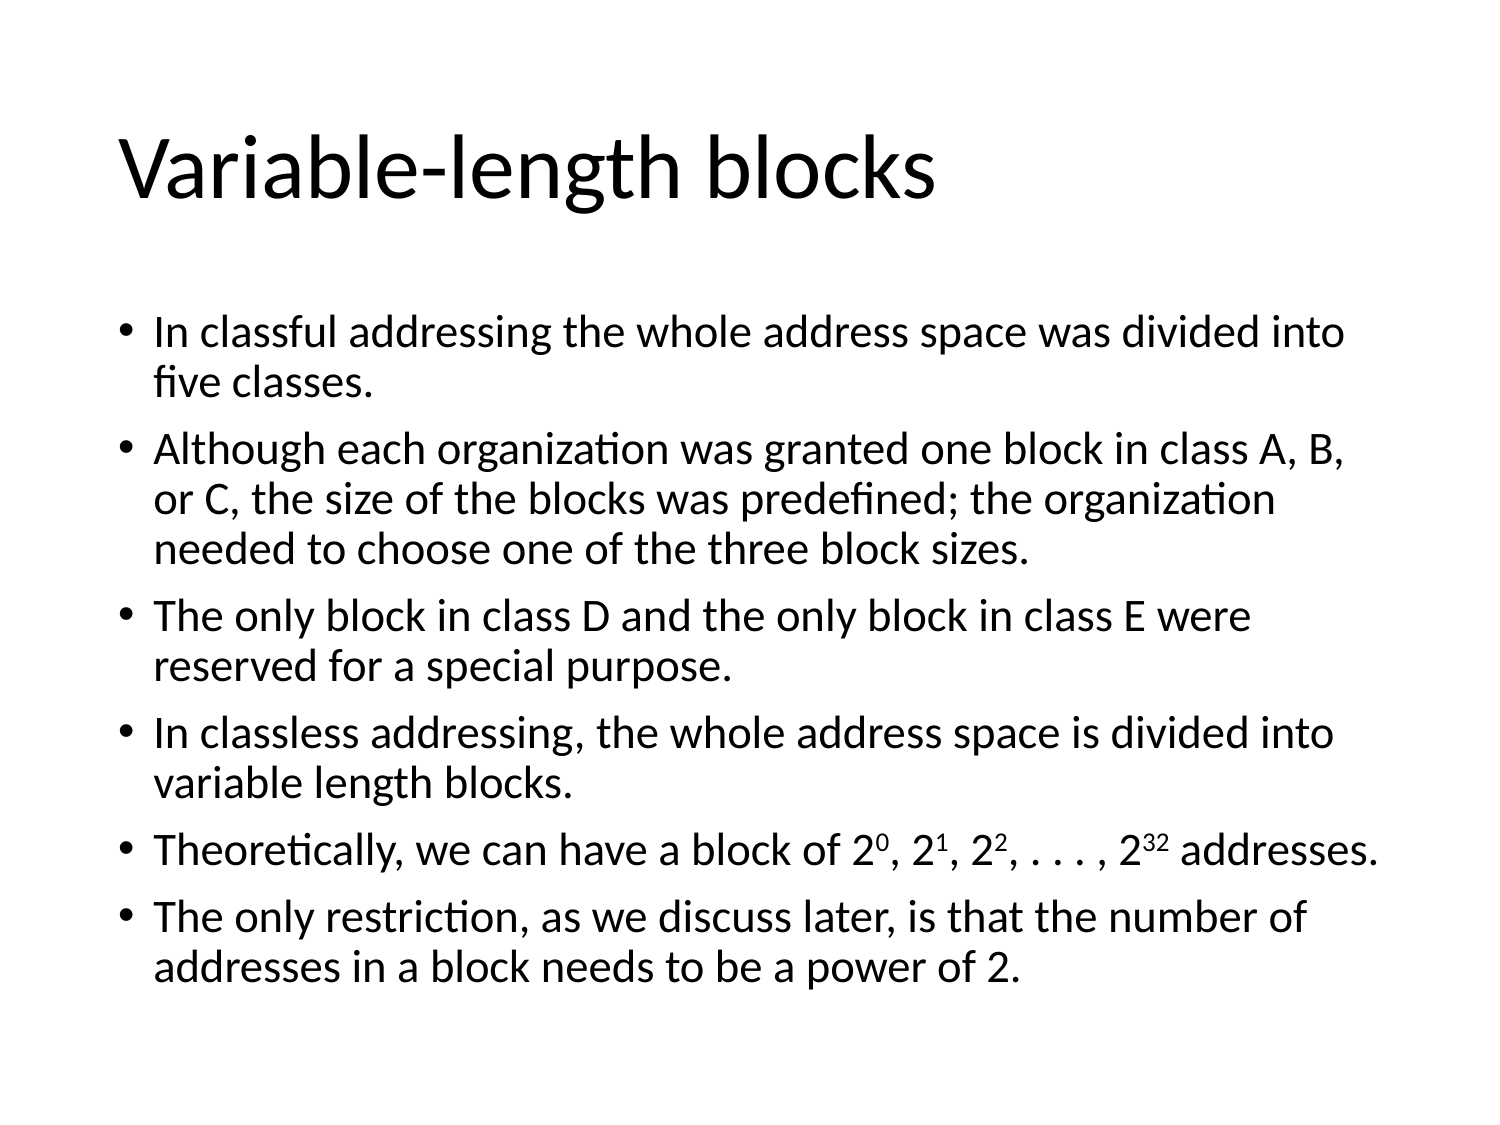

# Variable-length blocks
In classful addressing the whole address space was divided into five classes.
Although each organization was granted one block in class A, B, or C, the size of the blocks was predefined; the organization needed to choose one of the three block sizes.
The only block in class D and the only block in class E were reserved for a special purpose.
In classless addressing, the whole address space is divided into variable length blocks.
Theoretically, we can have a block of 20, 21, 22, . . . , 232 addresses.
The only restriction, as we discuss later, is that the number of addresses in a block needs to be a power of 2.